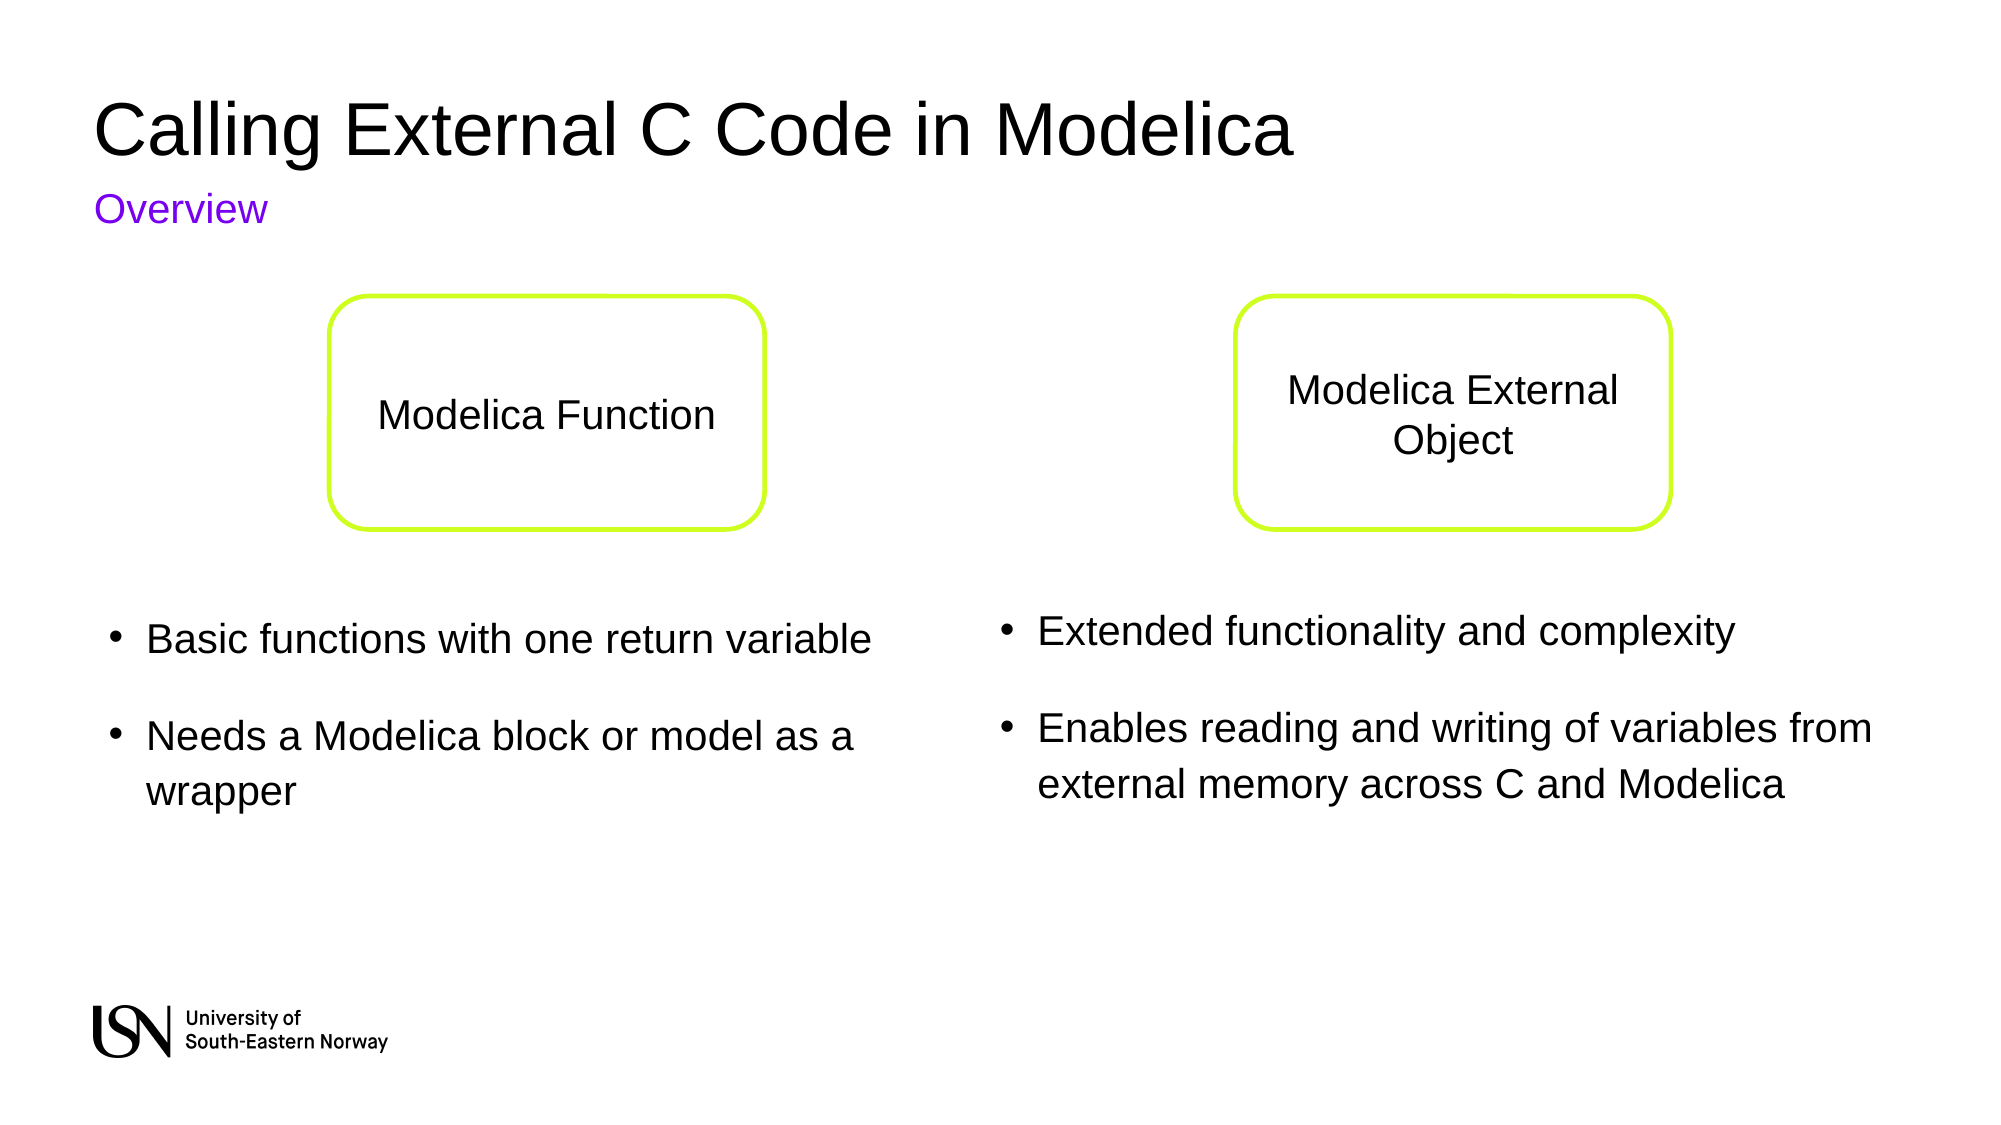

# Calling External C Code in Modelica
Overview
Modelica Function
Modelica External Object
Basic functions with one return variable
Needs a Modelica block or model as a wrapper
Extended functionality and complexity
Enables reading and writing of variables from external memory across C and Modelica